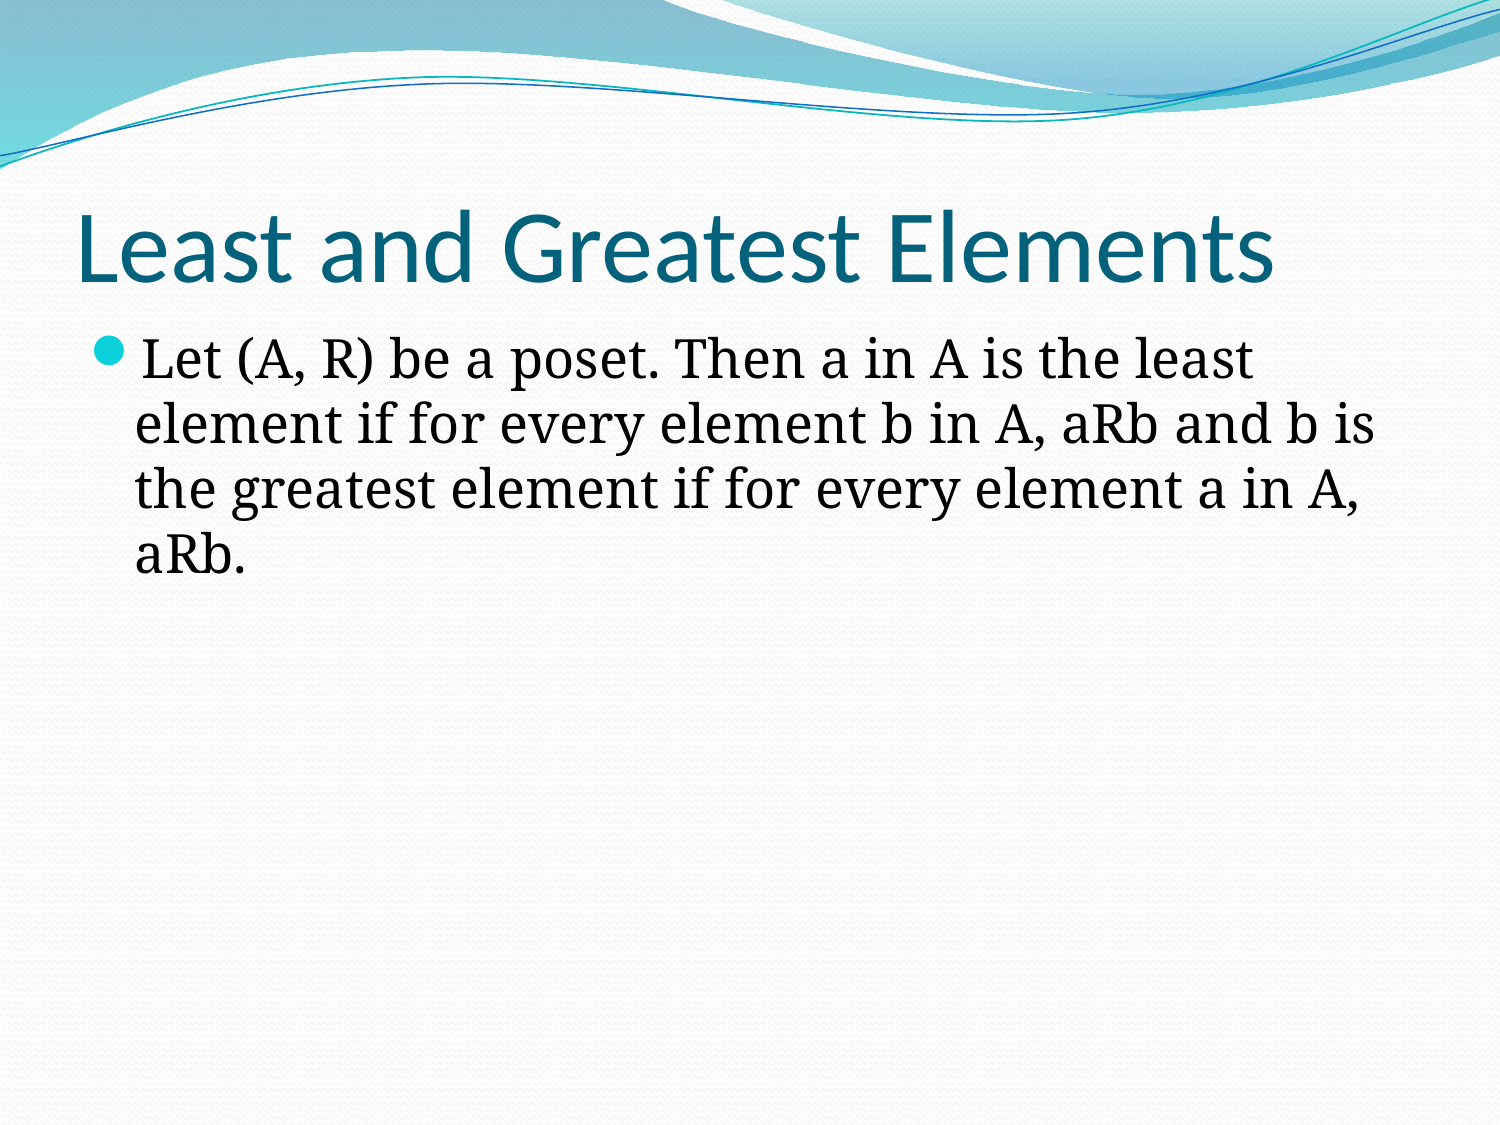

# Least and Greatest Elements
Let (A, R) be a poset. Then a in A is the least element if for every element b in A, aRb and b is  the greatest element if for every element a in A, aRb.